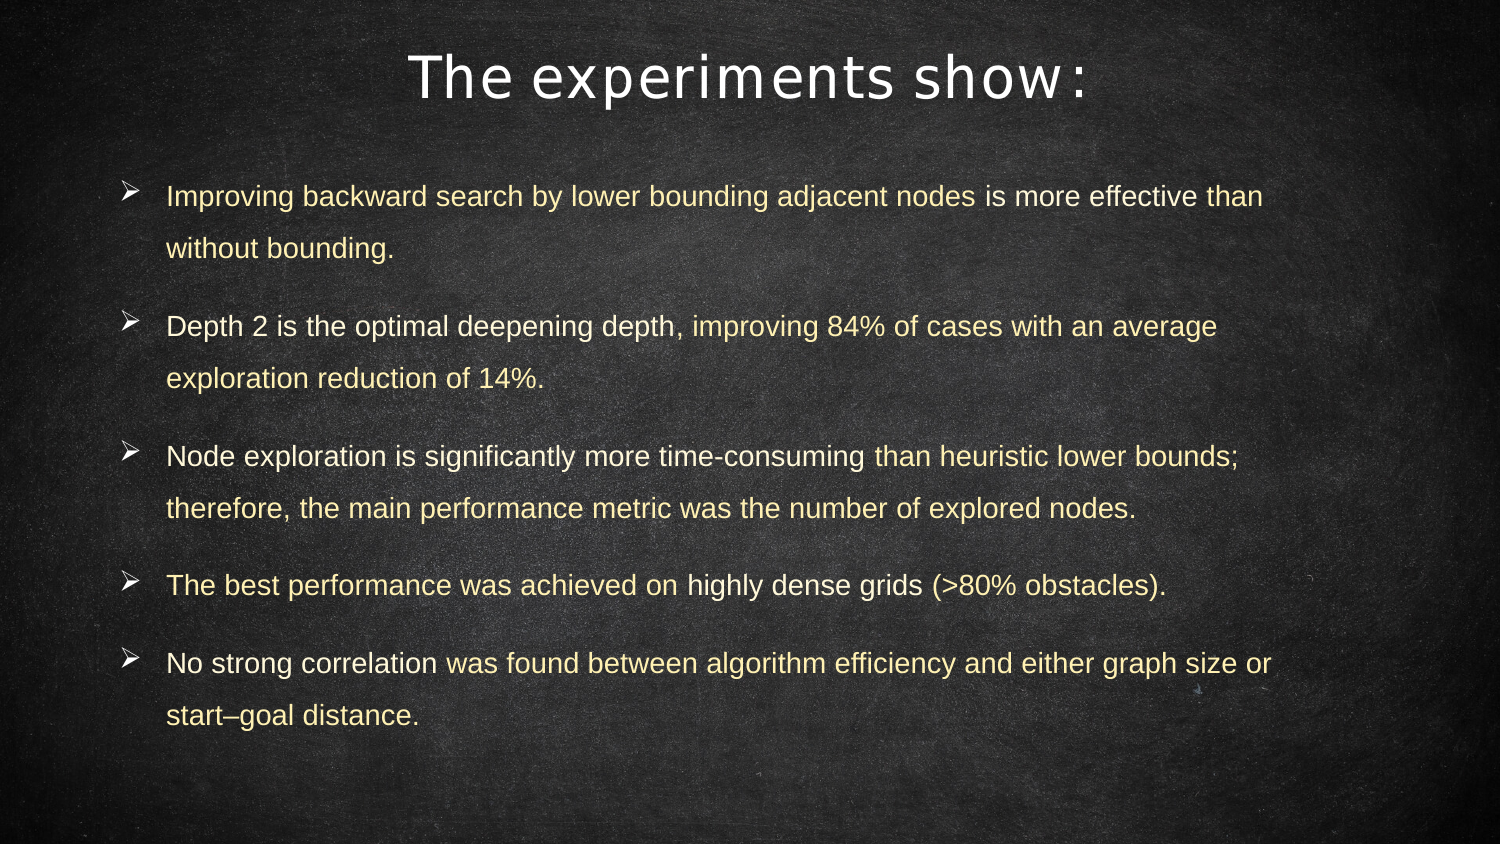

The experiments show:
Improving backward search by lower bounding adjacent nodes is more effective than without bounding.
Depth 2 is the optimal deepening depth, improving 84% of cases with an average exploration reduction of 14%.
Node exploration is significantly more time-consuming than heuristic lower bounds; therefore, the main performance metric was the number of explored nodes.
The best performance was achieved on highly dense grids (>80% obstacles).
No strong correlation was found between algorithm efficiency and either graph size or start–goal distance.